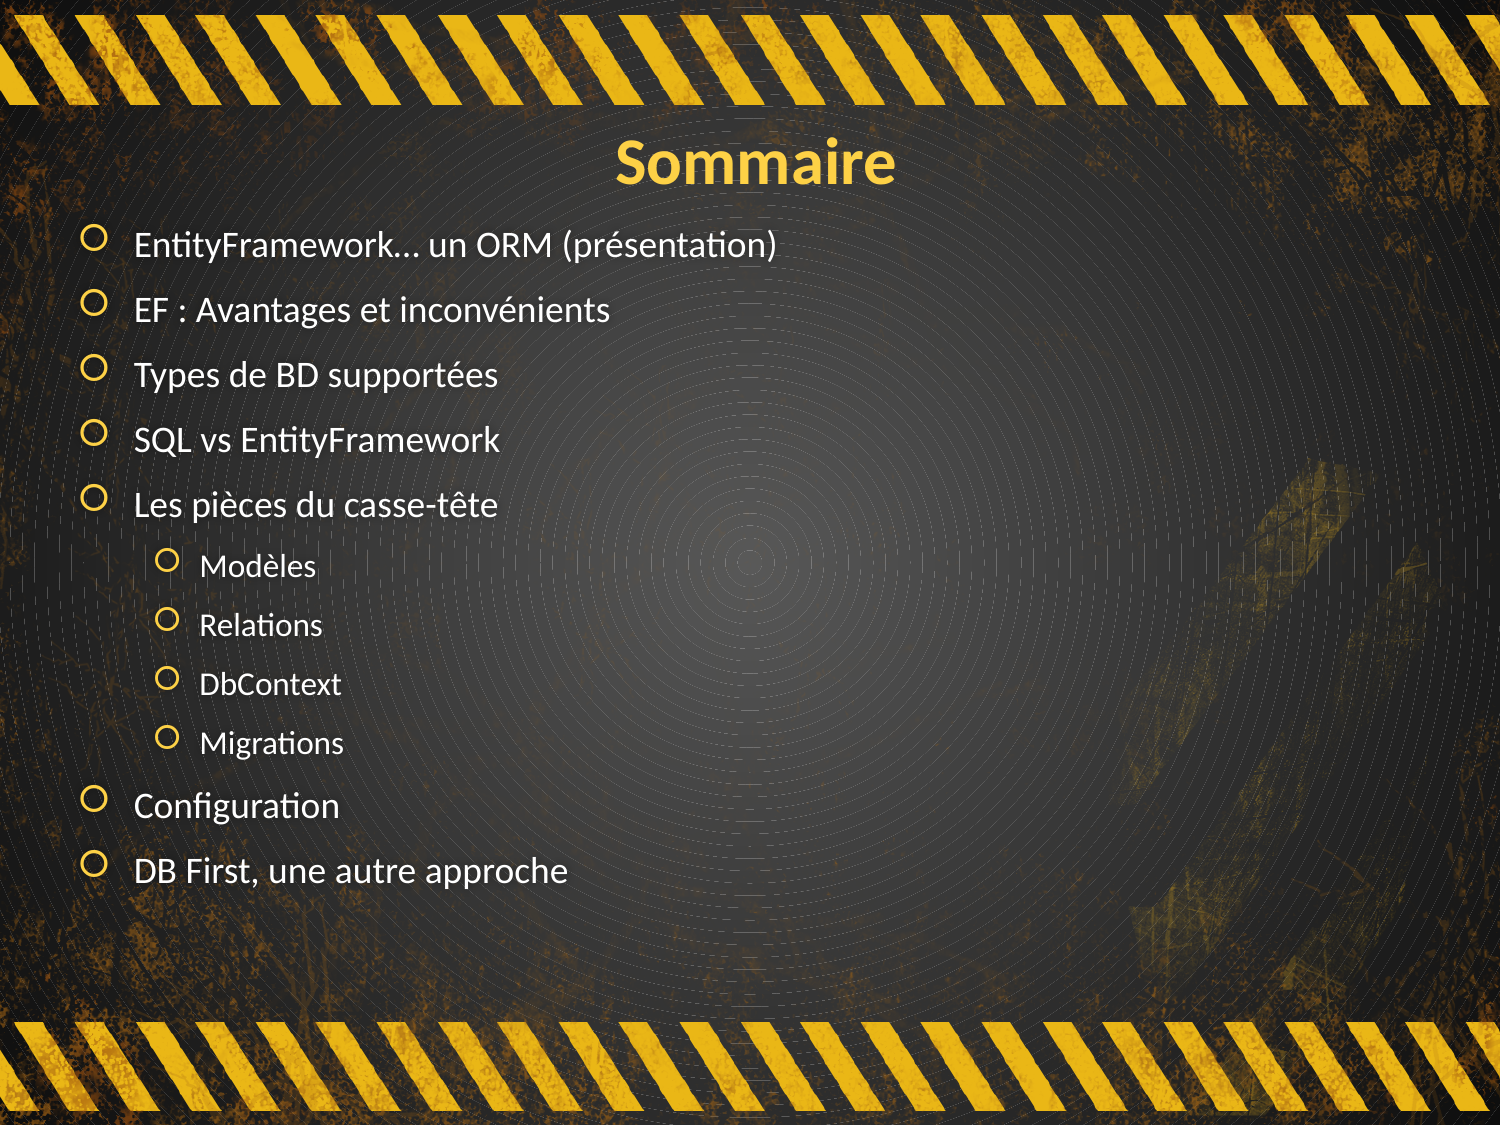

# Sommaire
EntityFramework… un ORM (présentation)
EF : Avantages et inconvénients
Types de BD supportées
SQL vs EntityFramework
Les pièces du casse-tête
Modèles
Relations
DbContext
Migrations
Configuration
DB First, une autre approche